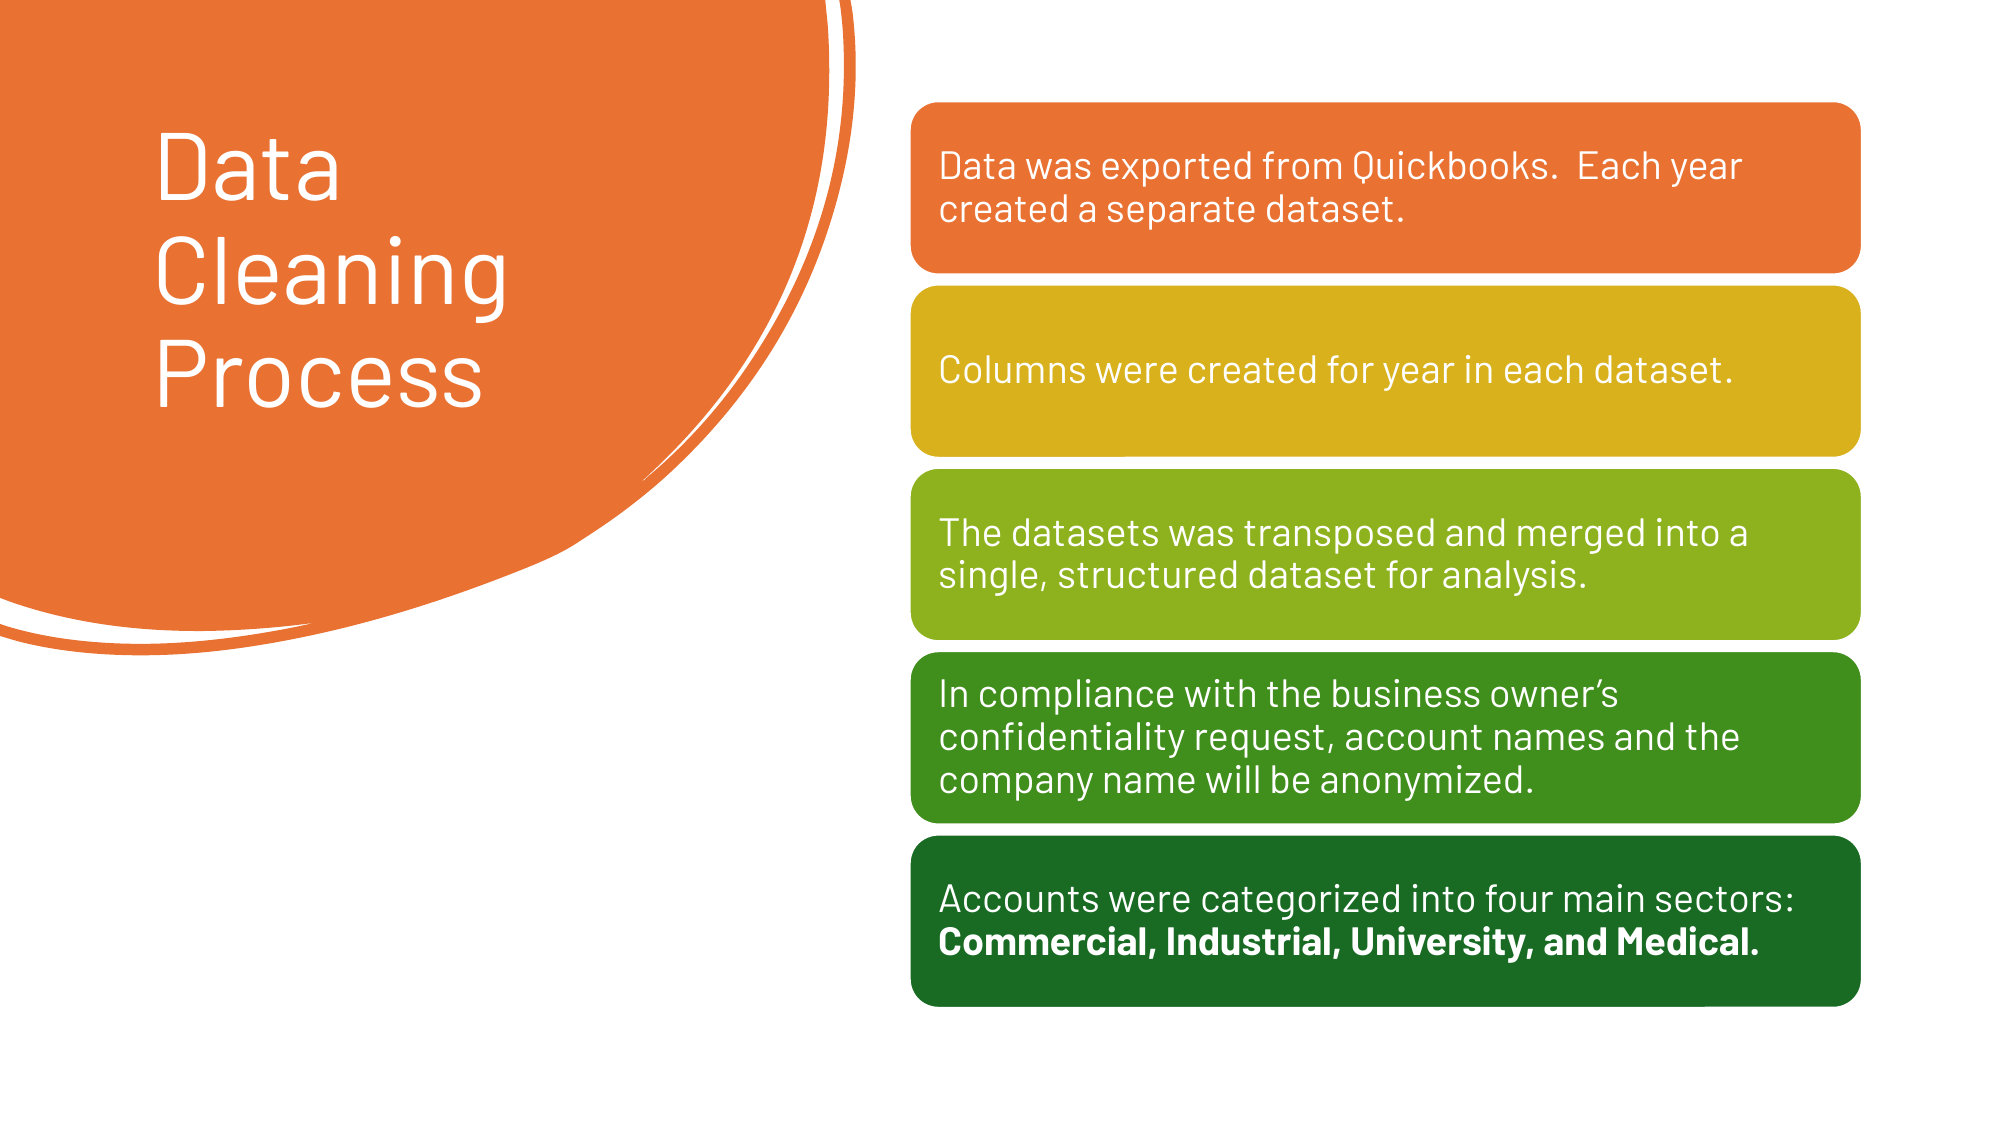

Data was exported from Quickbooks.  Each year created a separate dataset.
Columns were created for year in each dataset.
The datasets was transposed and merged into a single, structured dataset for analysis.
In compliance with the business owner’s confidentiality request, account names and the company name will be anonymized.
Accounts were categorized into four main sectors: Commercial, Industrial, University, and Medical.
# Data Cleaning Process